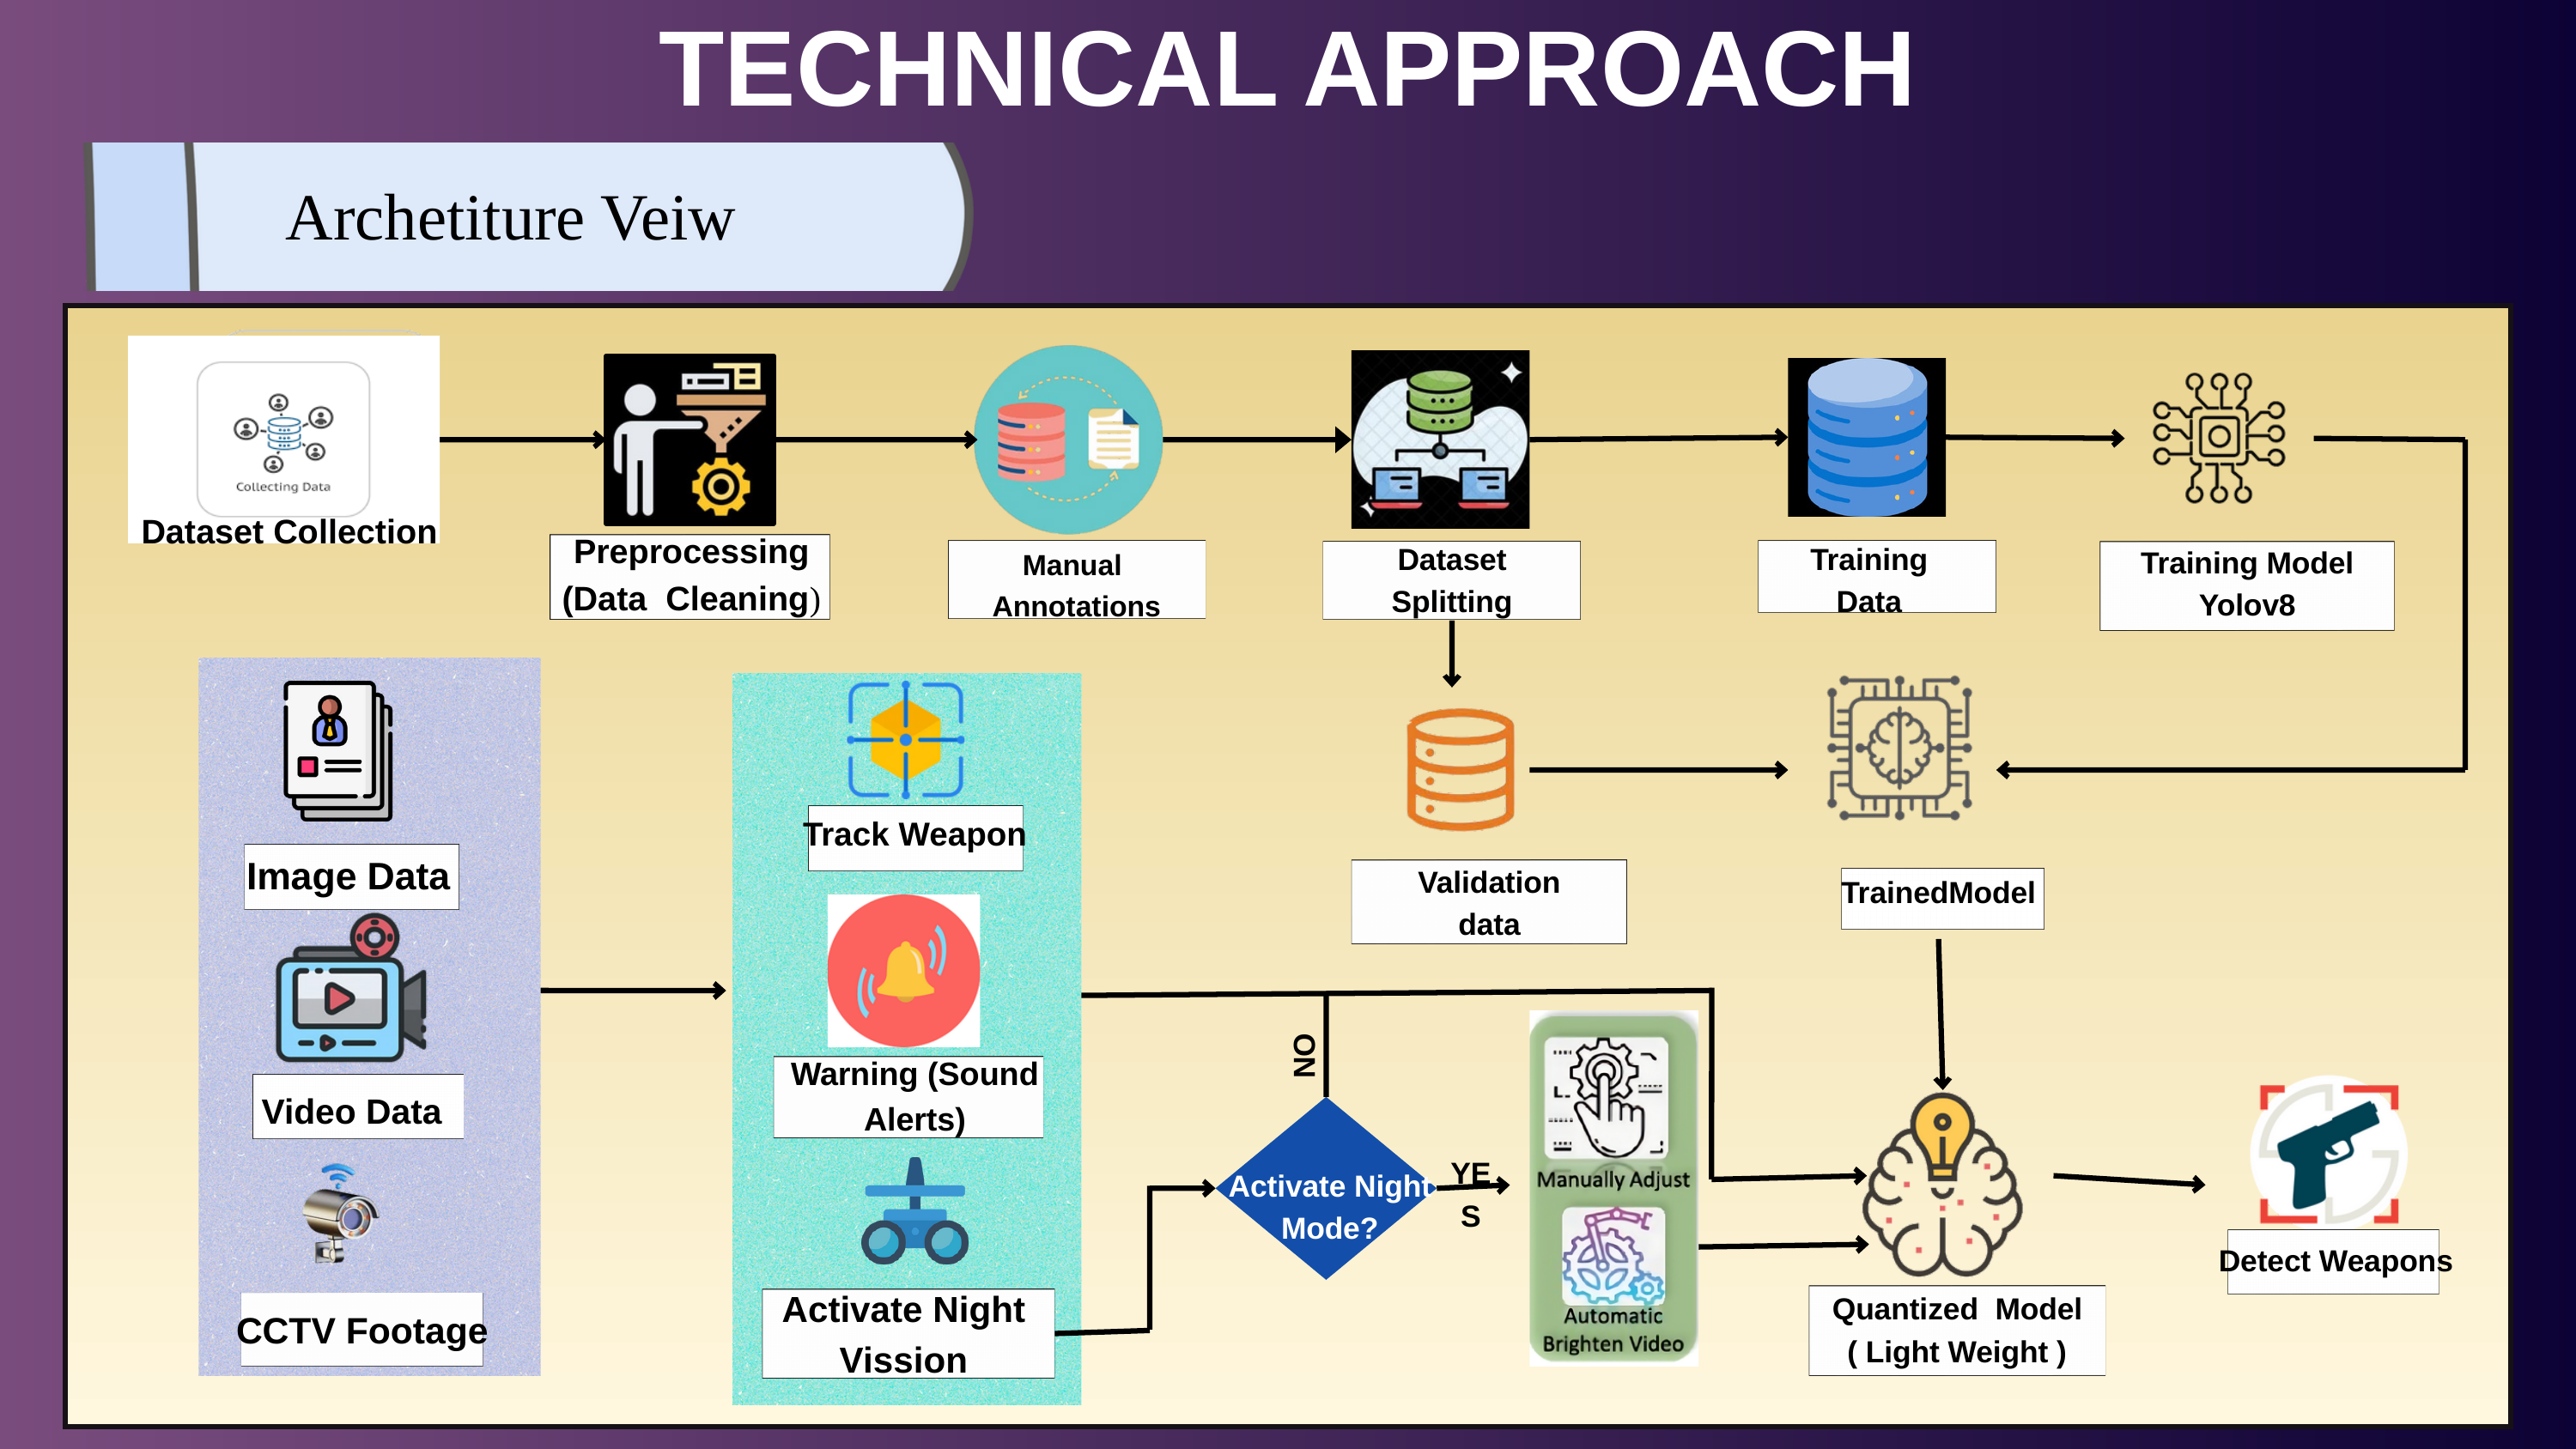

TECHNICAL APPROACH

Archetiture Veiw

Dataset Collection
Preprocessing
(Data  Cleaning)
Dataset
Splitting
Training
Data

Training Model
Yolov8

Manual
Annotations

Track Weapon
Image Data

Validation data

TrainedModel

NO
Warning (Sound Alerts)

Video Data

YES

Activate Night Mode?

 Detect Weapons

Activate Night Vission
Quantized  Model
( Light Weight )

CCTV Footage